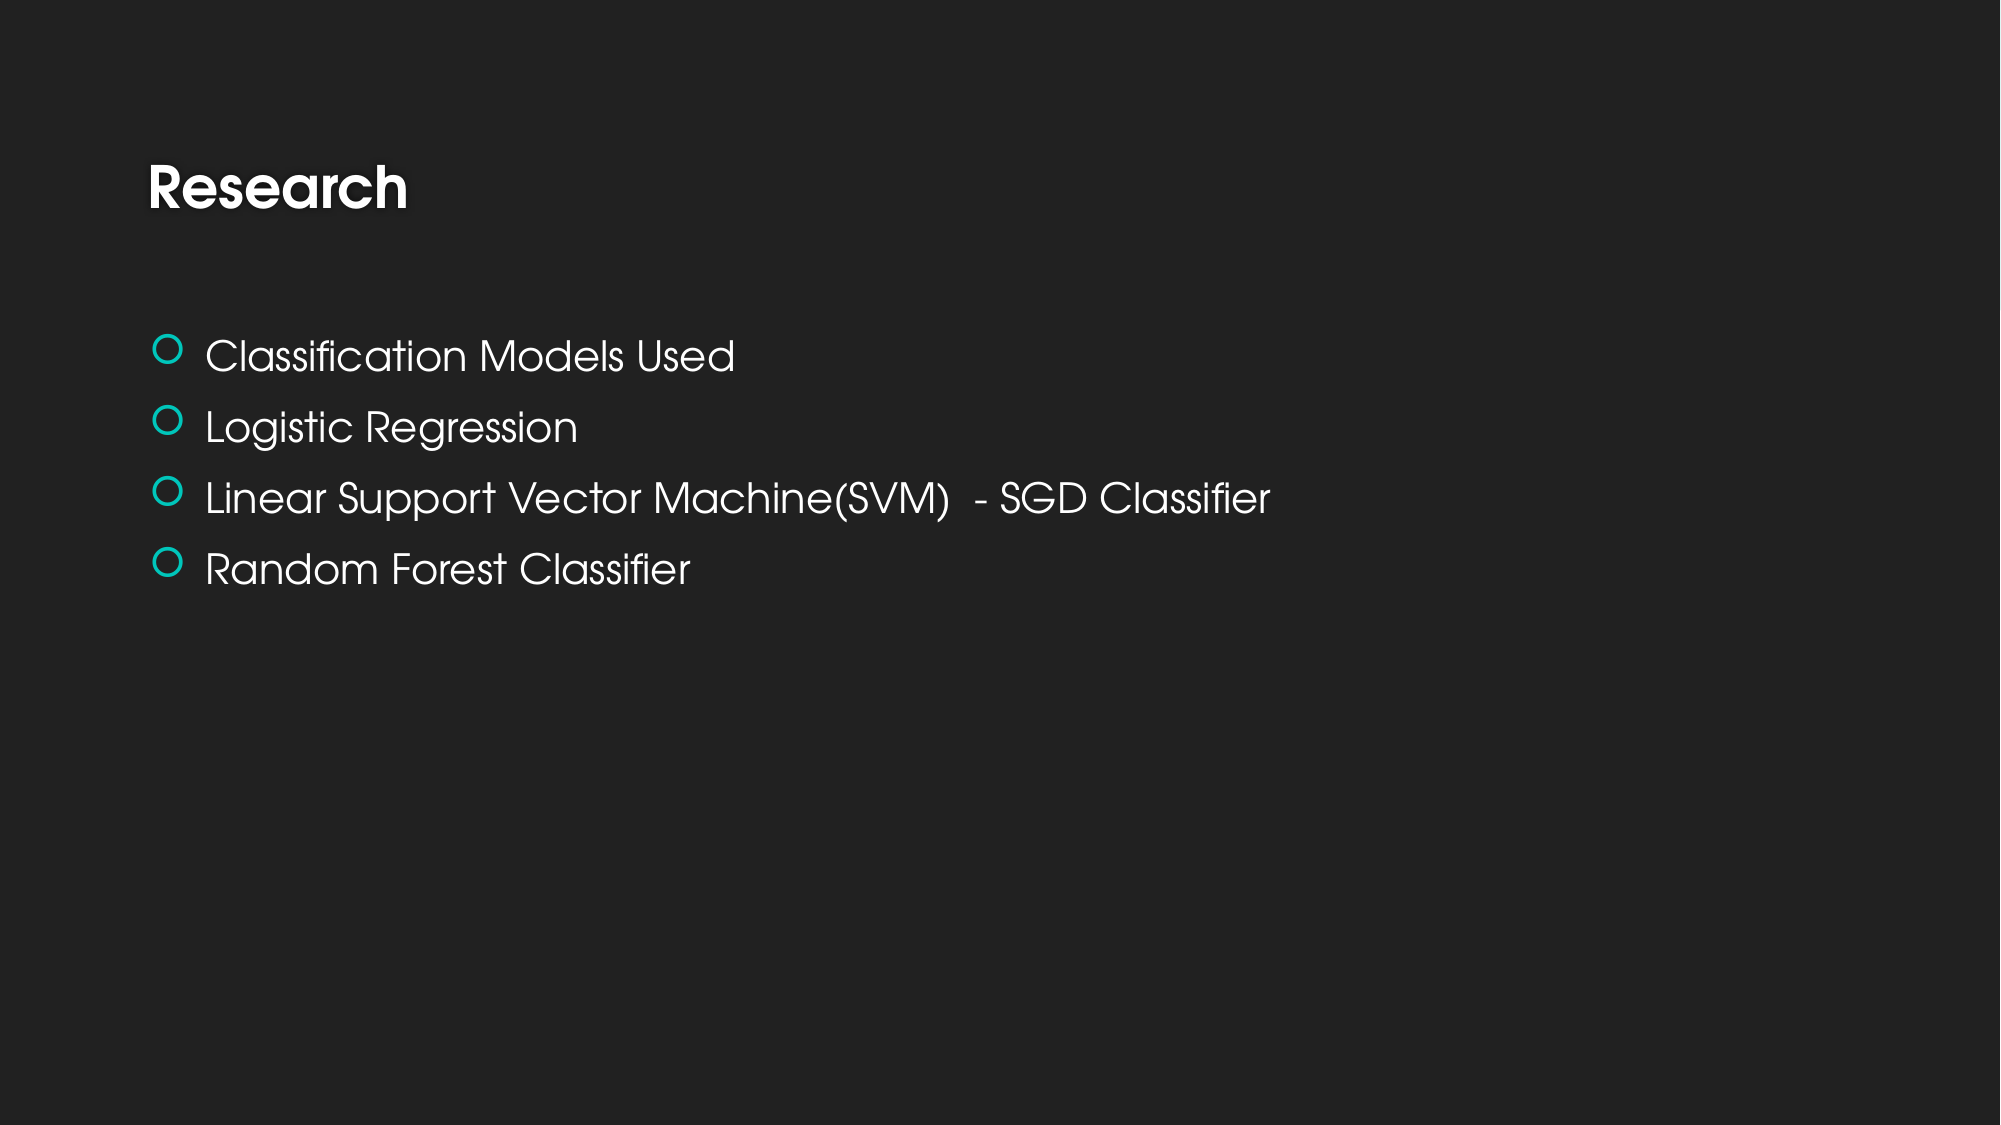

# Research
Classification Models Used
Logistic Regression
Linear Support Vector Machine(SVM)  - SGD Classifier
Random Forest Classifier